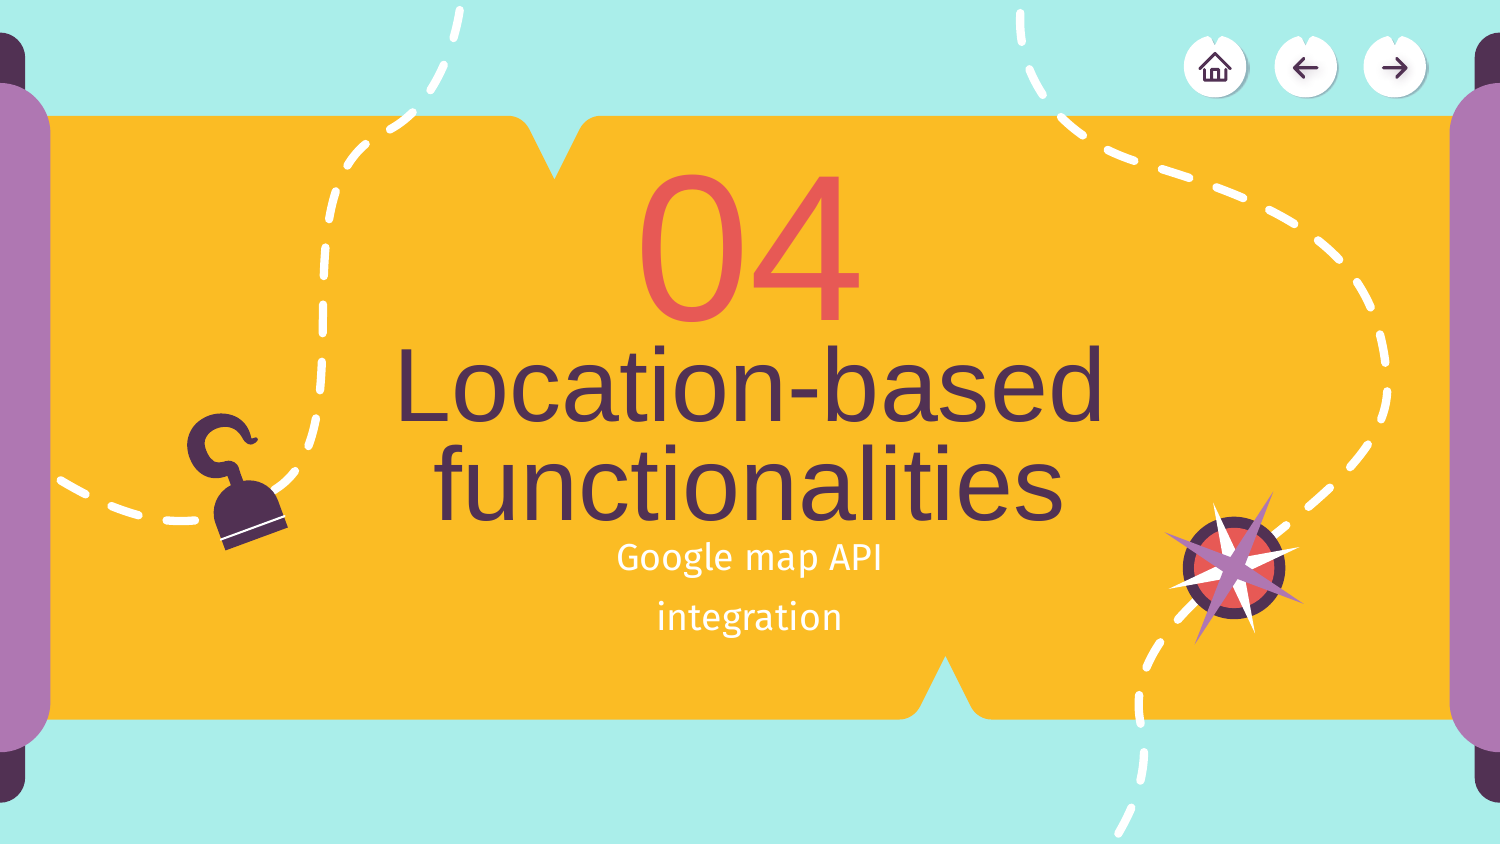

# 04
Location-based functionalities

Google map API
integration